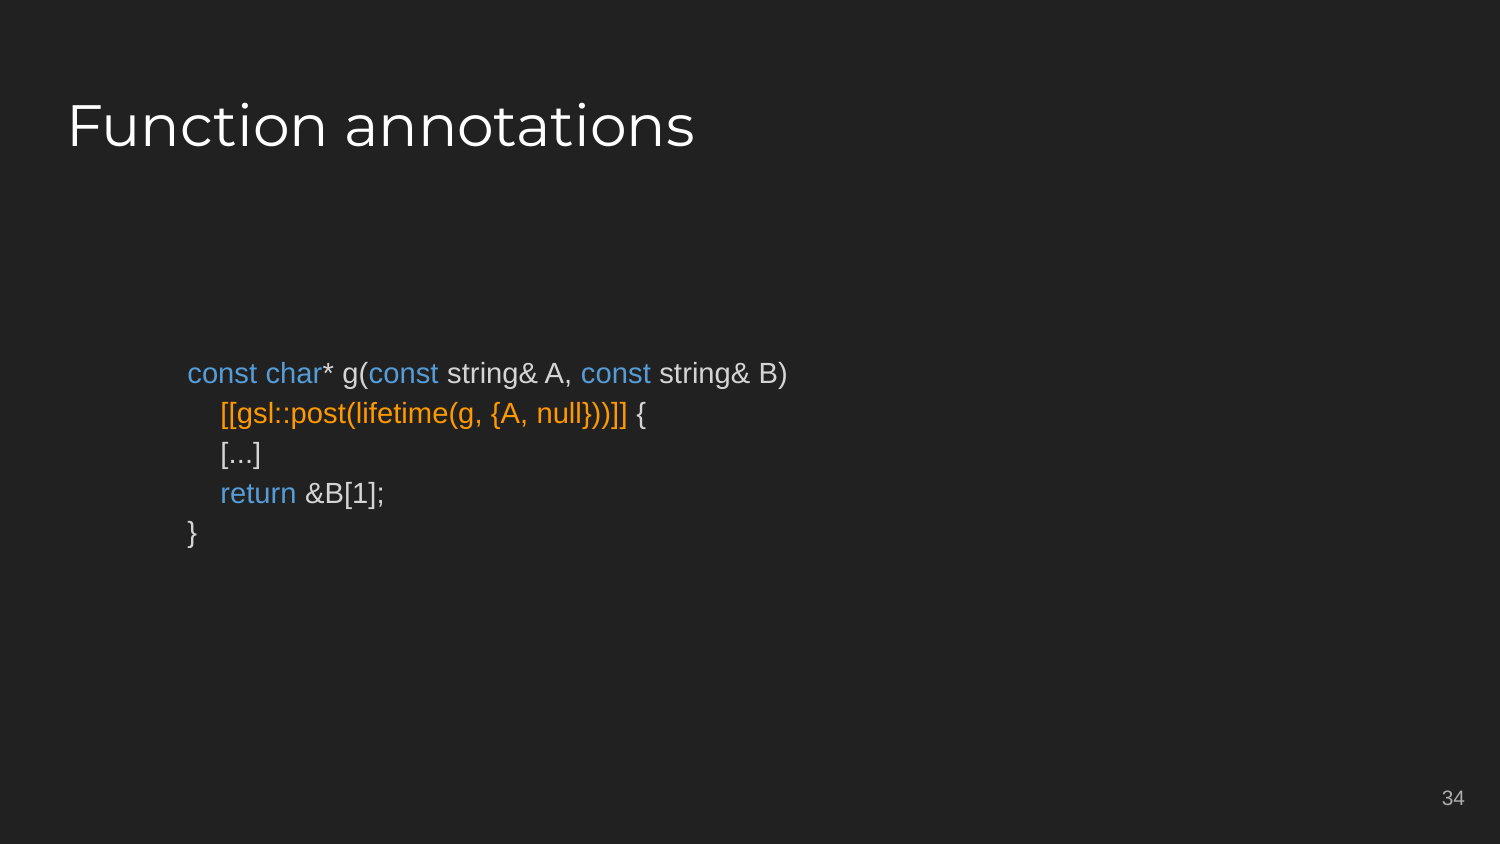

# Function annotations
const char* g(const string& A, const string& B)
    [[gsl::post(lifetime(g, {A, null}))]] {
    [...]
    return &B[1];
}

34